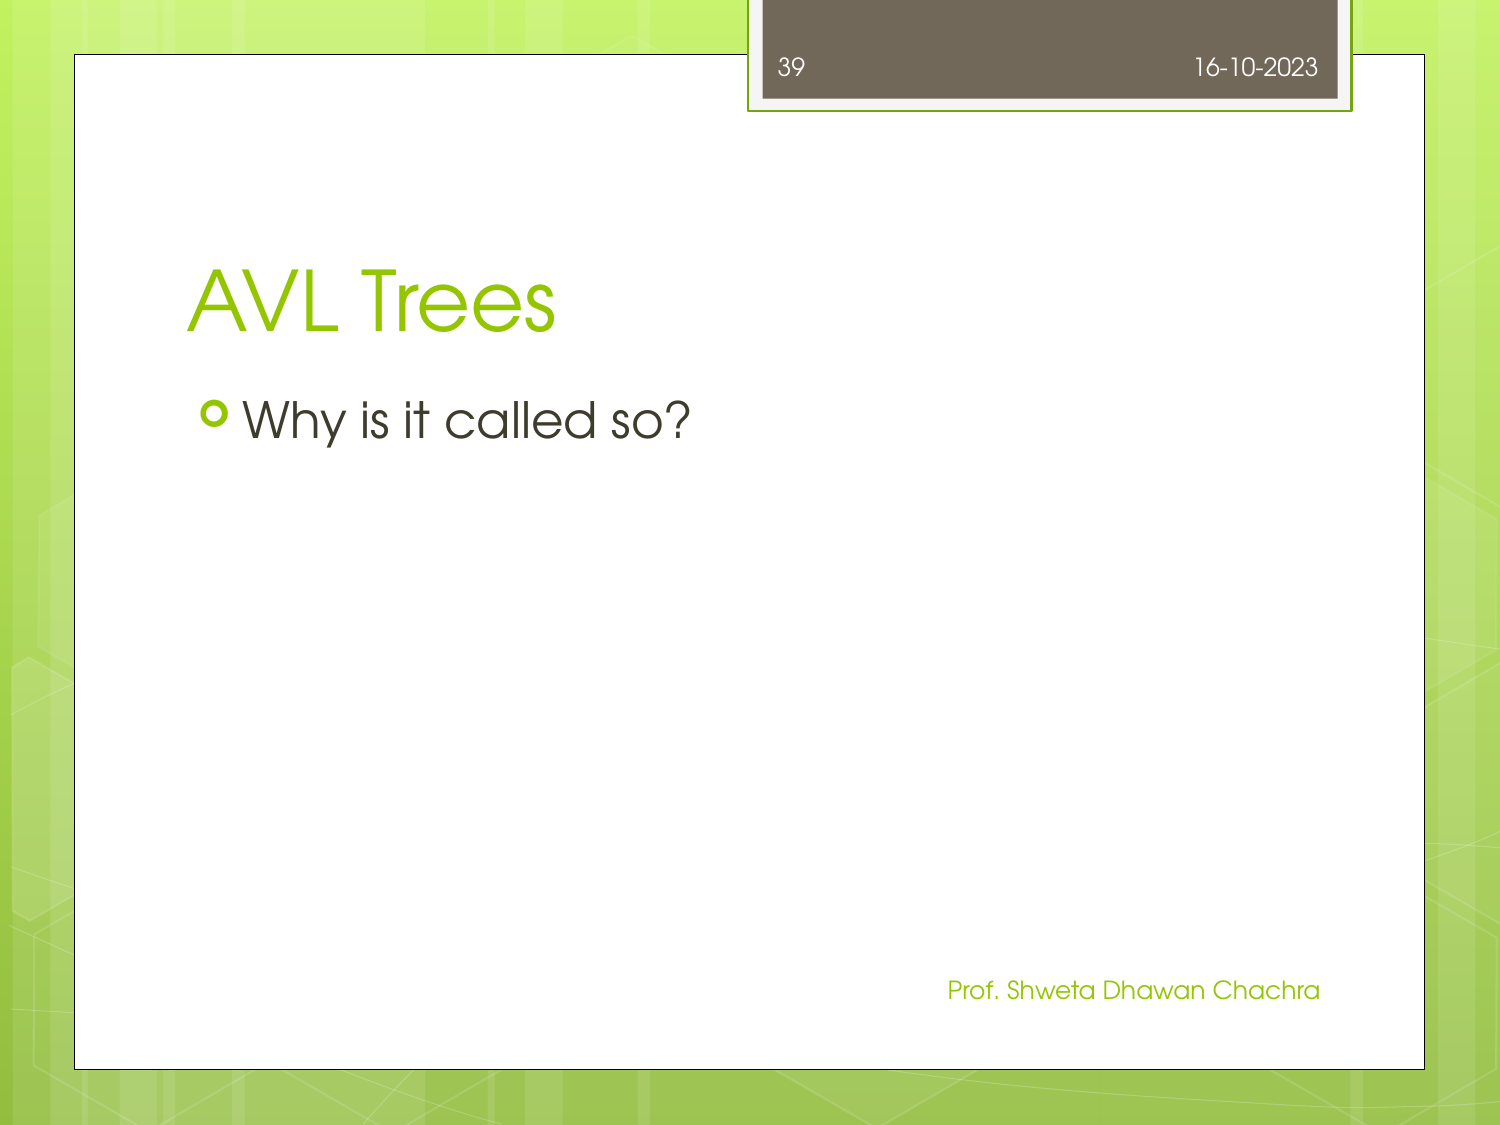

39
16-10-2023
# AVL Trees
Why is it called so?

Prof. Shweta Dhawan Chachra